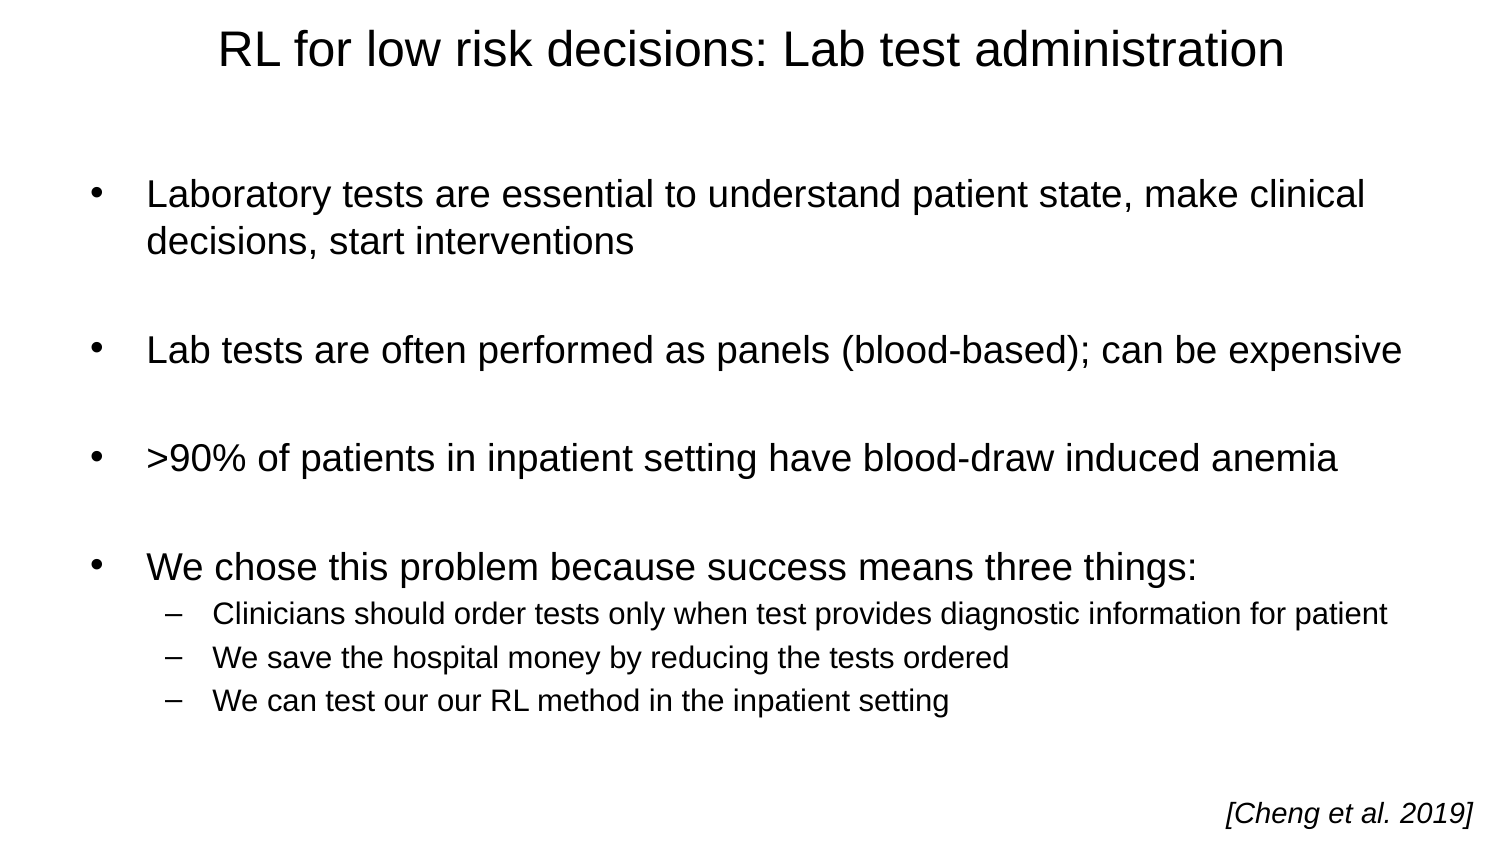

# RL for low risk decisions: Lab test administration

Laboratory tests are essential to understand patient state, make clinical decisions, start interventions

Lab tests are often performed as panels (blood-based); can be expensive

>90% of patients in inpatient setting have blood-draw induced anemia

We chose this problem because success means three things:
Clinicians should order tests only when test provides diagnostic information for patient
We save the hospital money by reducing the tests ordered
We can test our our RL method in the inpatient setting

[Cheng et al. 2019]